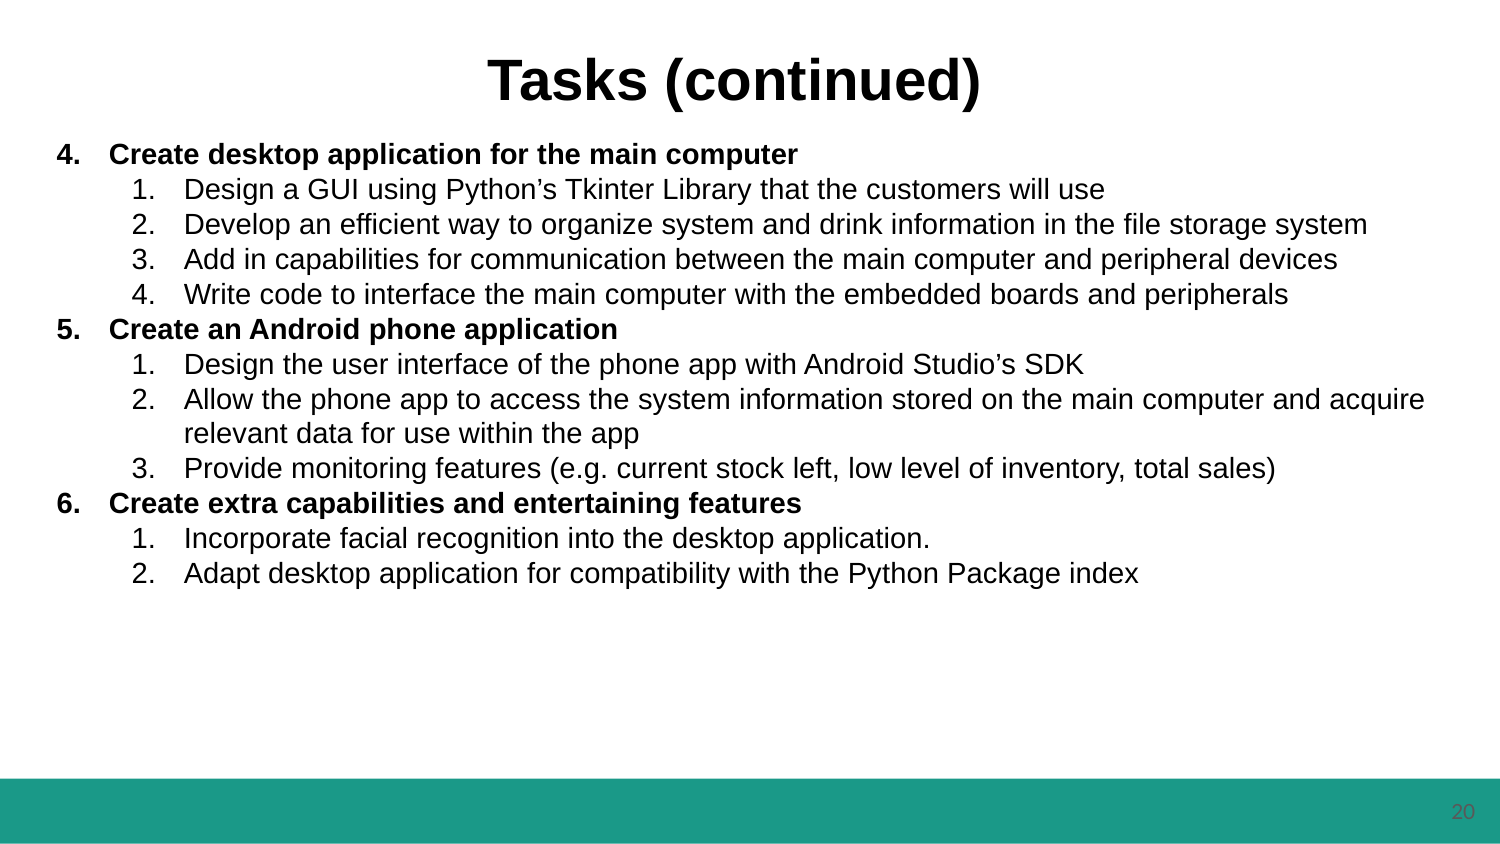

Tasks (continued)
Create desktop application for the main computer
Design a GUI using Python’s Tkinter Library that the customers will use
Develop an efficient way to organize system and drink information in the file storage system
Add in capabilities for communication between the main computer and peripheral devices
Write code to interface the main computer with the embedded boards and peripherals
Create an Android phone application
Design the user interface of the phone app with Android Studio’s SDK
Allow the phone app to access the system information stored on the main computer and acquire relevant data for use within the app
Provide monitoring features (e.g. current stock left, low level of inventory, total sales)
Create extra capabilities and entertaining features
Incorporate facial recognition into the desktop application.
Adapt desktop application for compatibility with the Python Package index

20